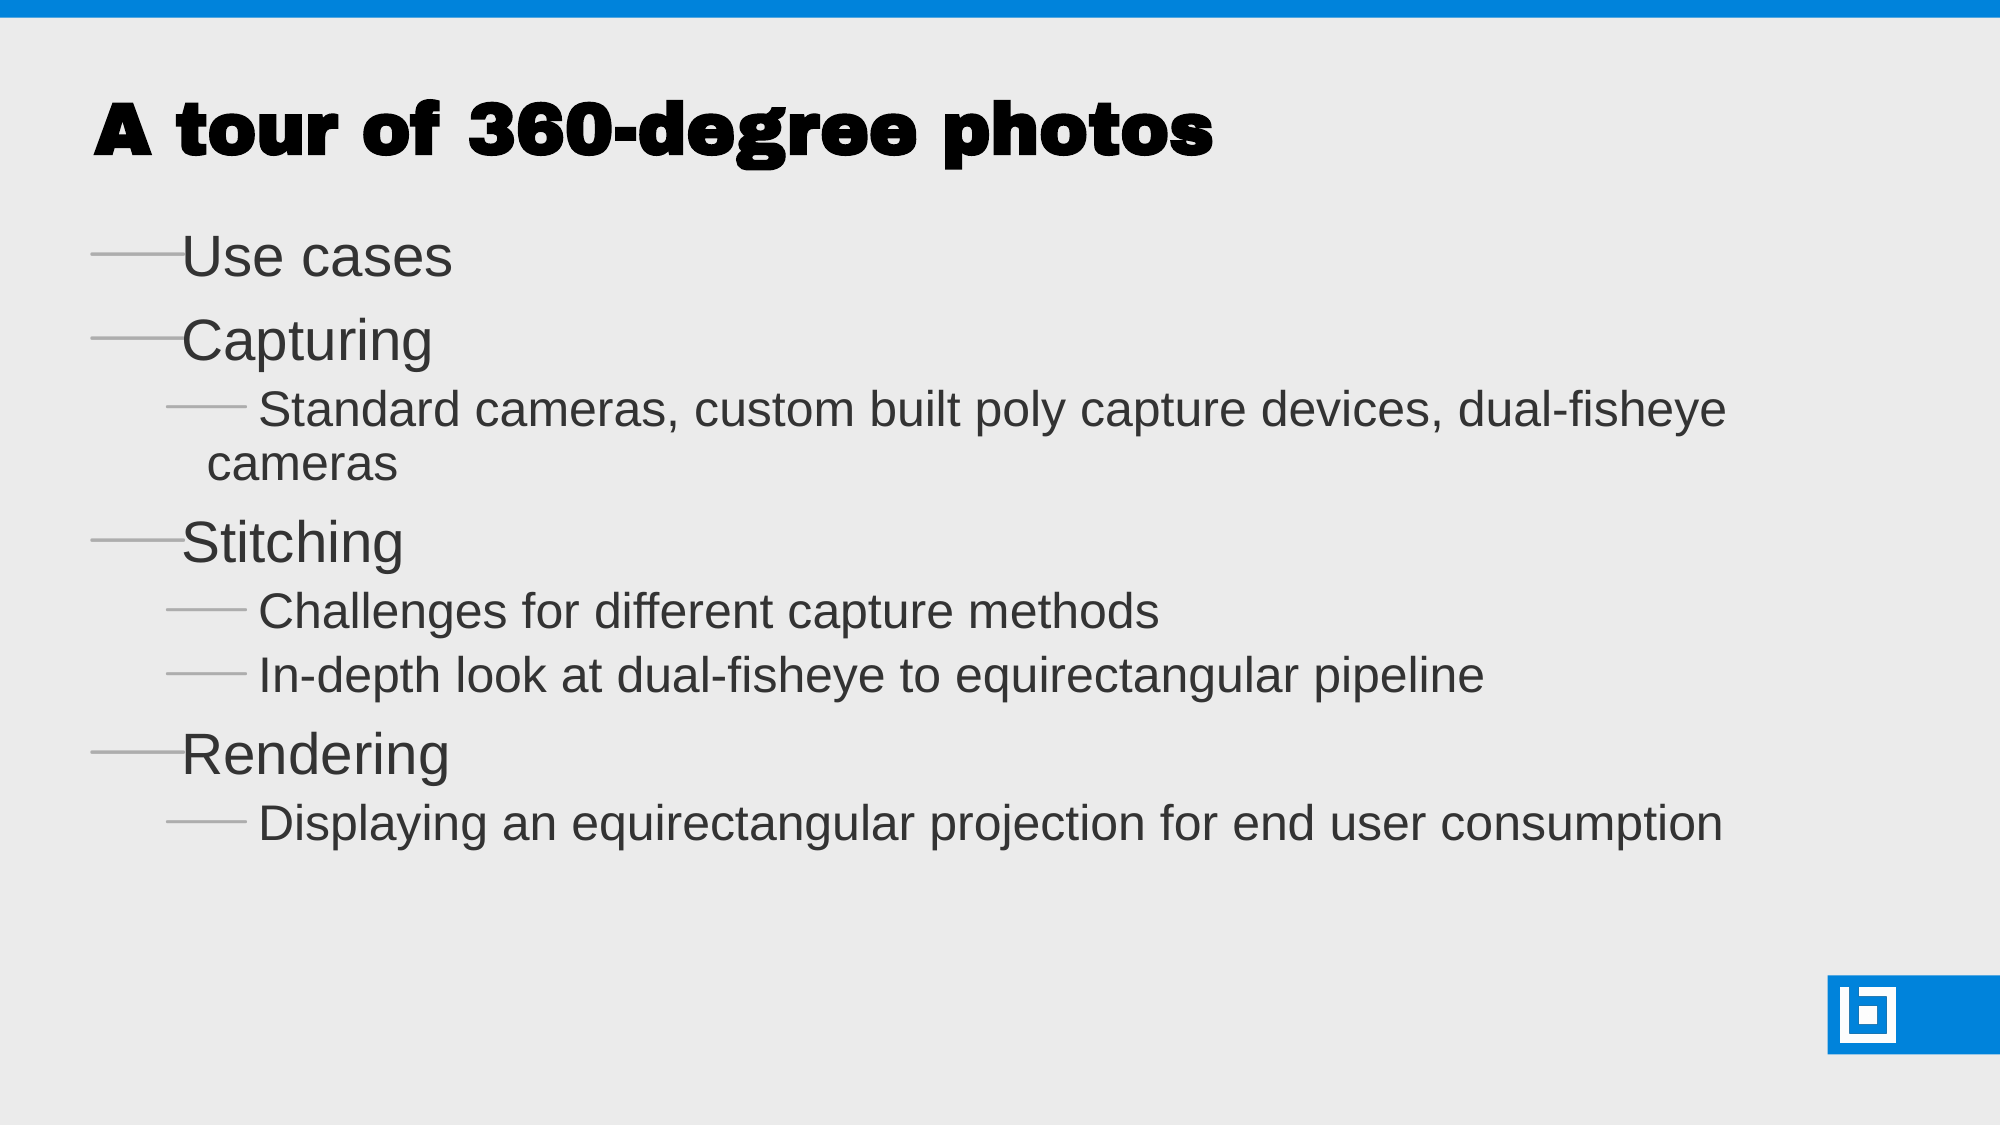

# A tour of 360-degree photos
Use cases
Capturing
 Standard cameras, custom built poly capture devices, dual-fisheye cameras
Stitching
 Challenges for different capture methods
 In-depth look at dual-fisheye to equirectangular pipeline
Rendering
 Displaying an equirectangular projection for end user consumption